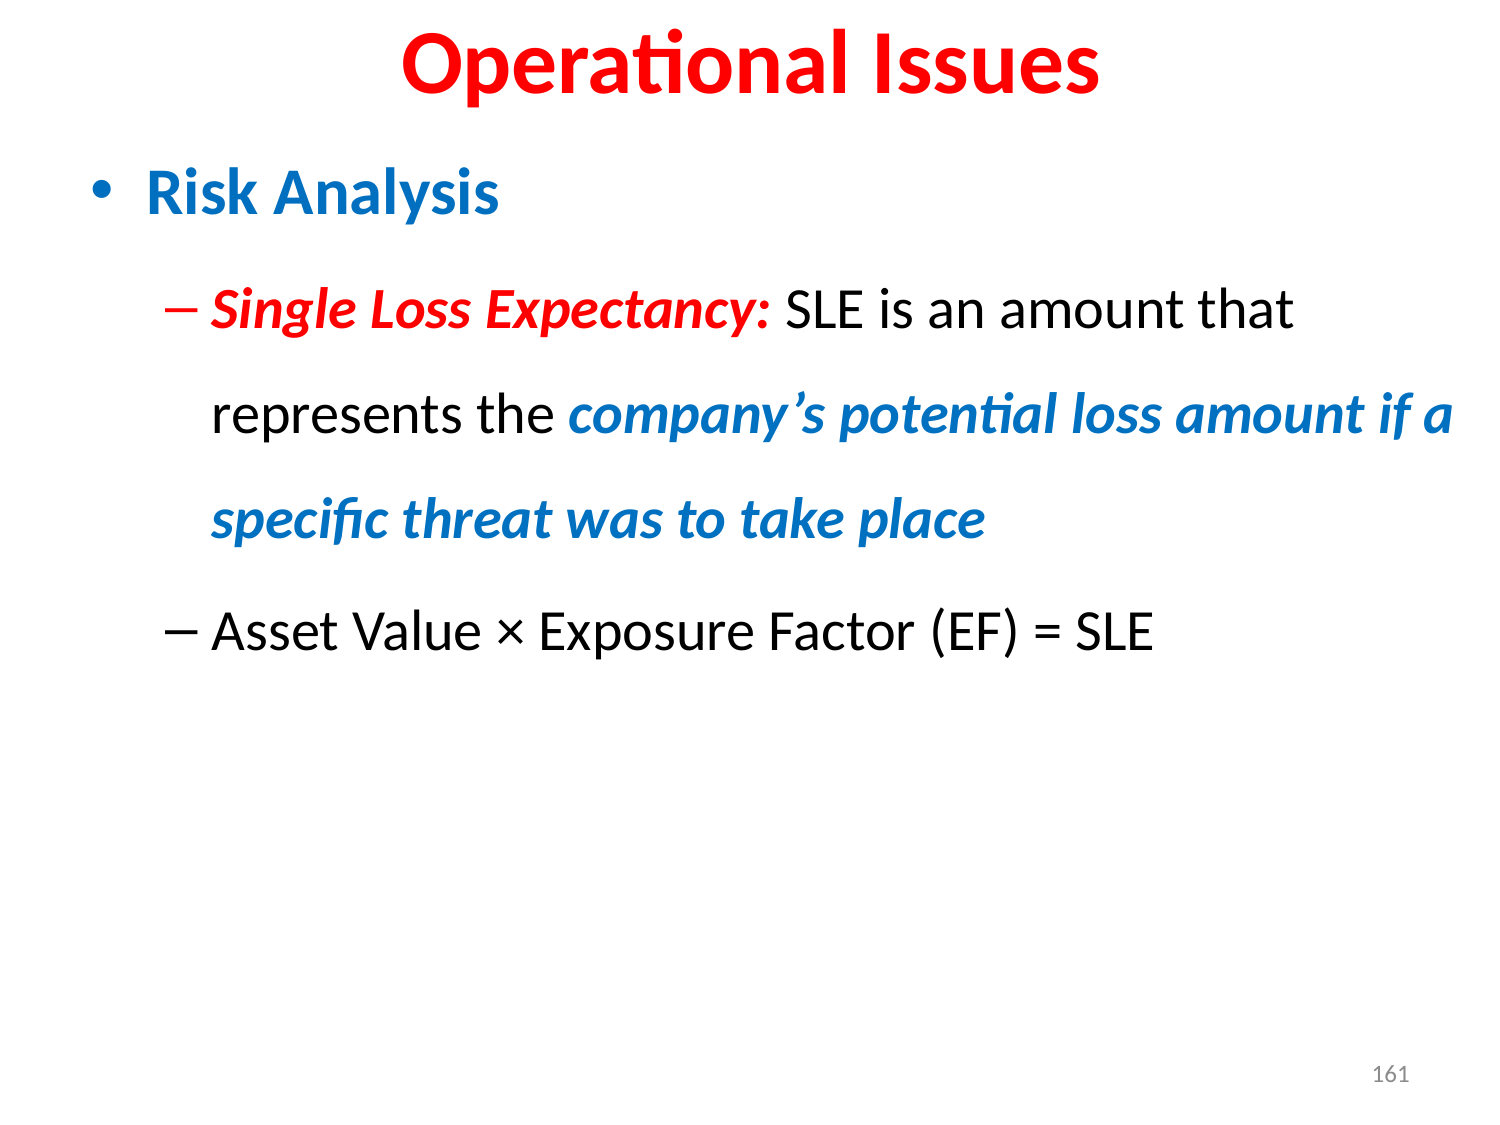

Operational Issues
Risk Analysis
Single Loss Expectancy: SLE is an amount that represents the company’s potential loss amount if a specific threat was to take place
Asset Value × Exposure Factor (EF) = SLE
161